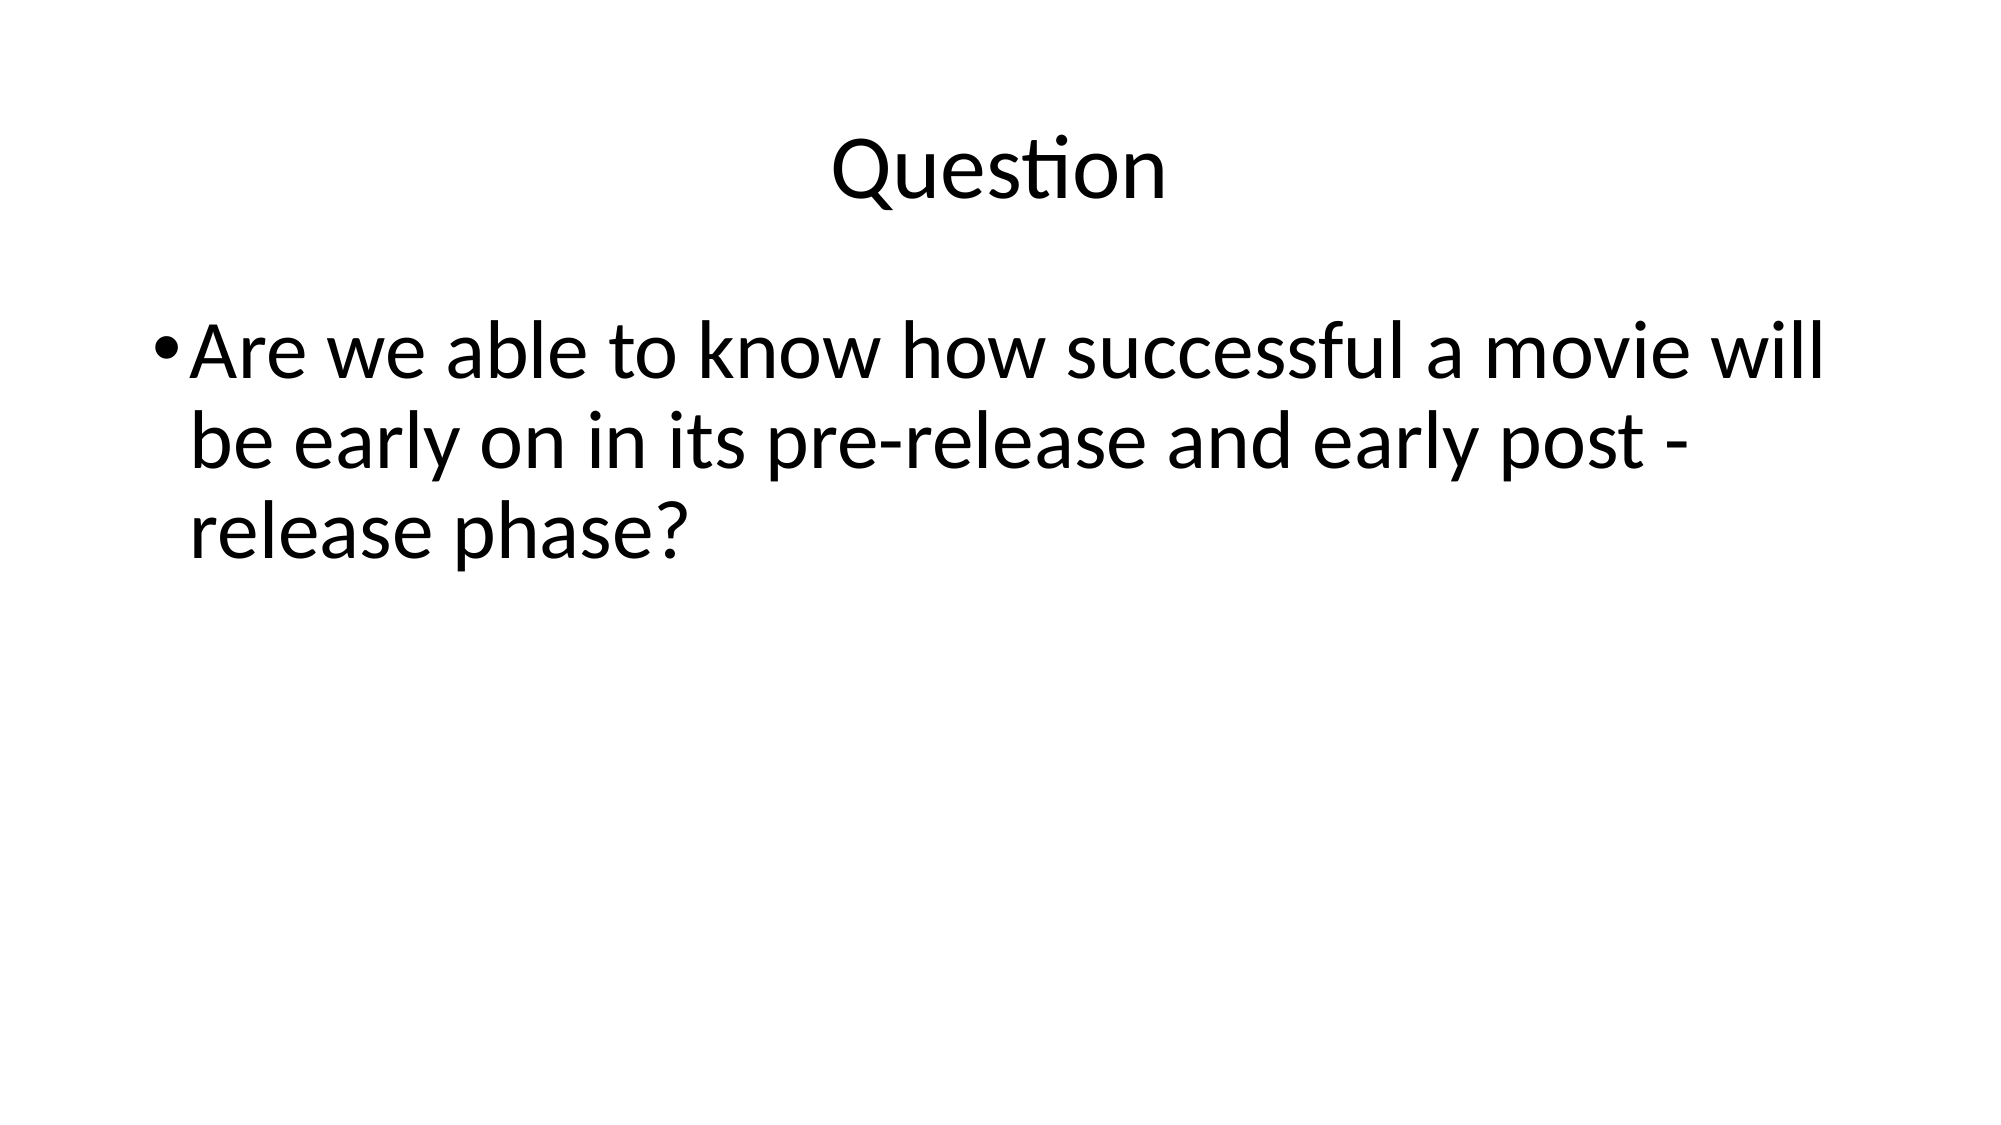

# Question
Are we able to know how successful a movie will be early on in its pre-release and early post -release phase?